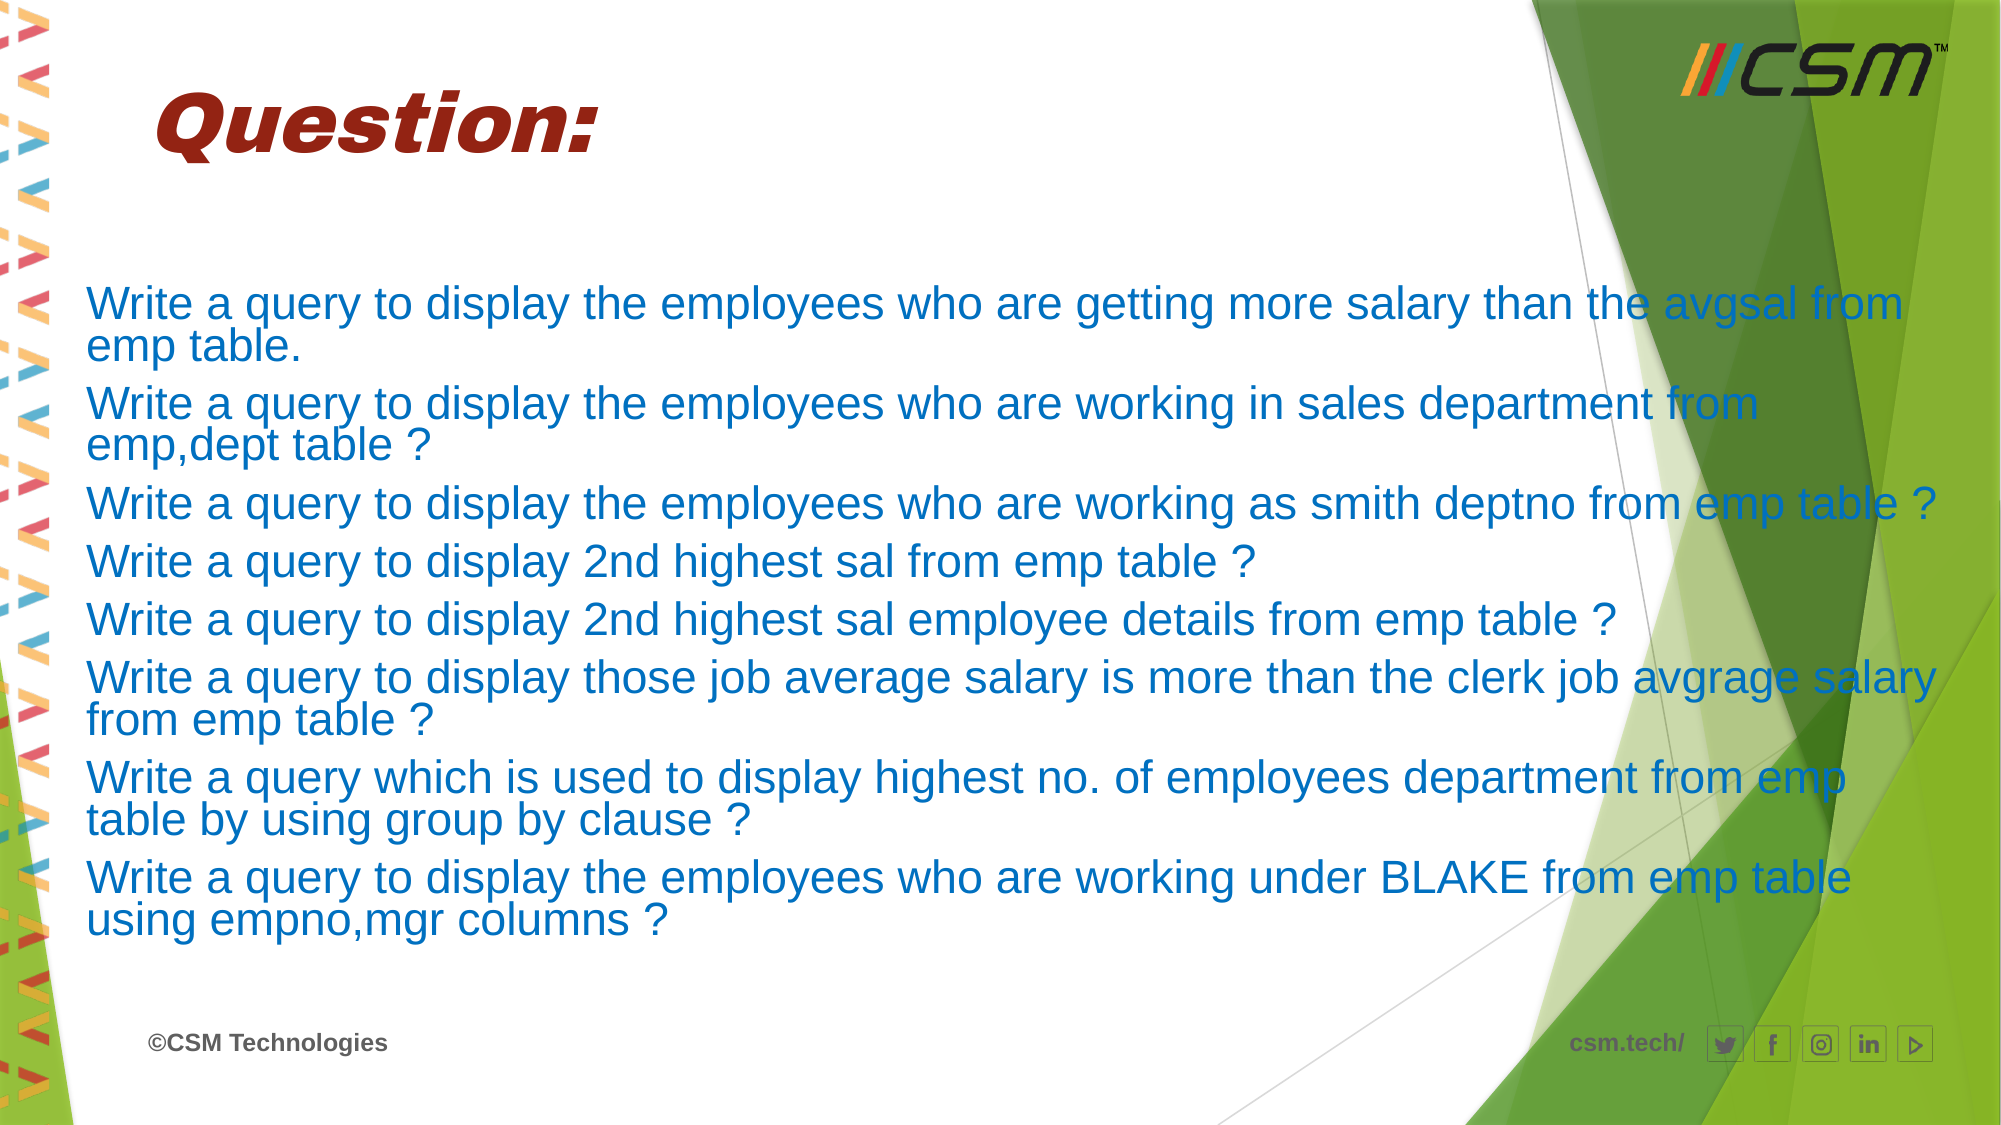

# Question:

Write a query to display the employees who are getting more salary than the avgsal from emp table.
Write a query to display the employees who are working in sales department from emp,dept table ?
Write a query to display the employees who are working as smith deptno from emp table ?
Write a query to display 2nd highest sal from emp table ?
Write a query to display 2nd highest sal employee details from emp table ?
Write a query to display those job average salary is more than the clerk job avgrage salary from emp table ?
Write a query which is used to display highest no. of employees department from emp table by using group by clause ?
Write a query to display the employees who are working under BLAKE from emp table using empno,mgr columns ?